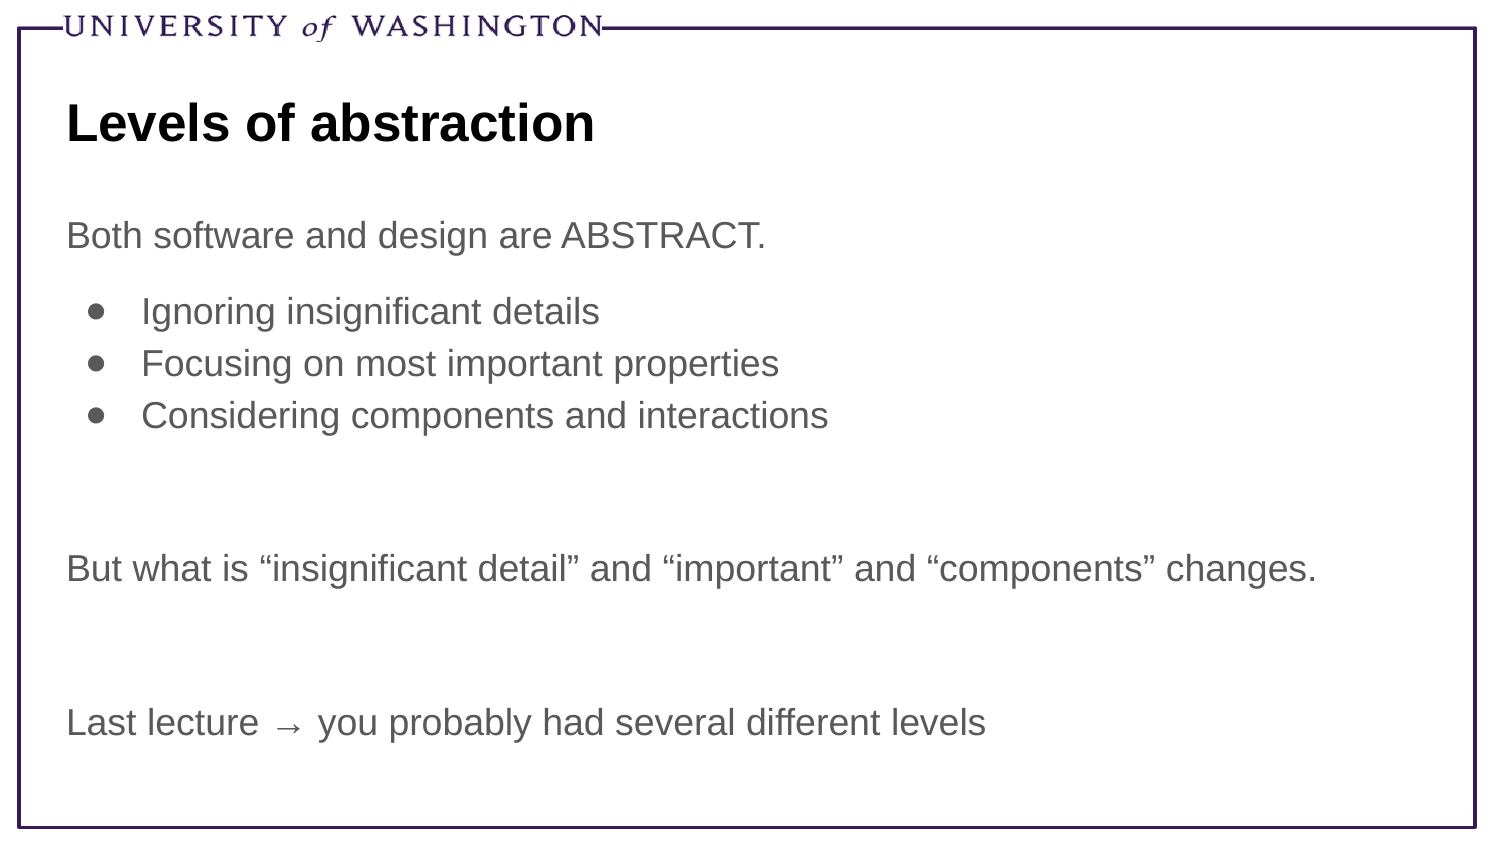

# Levels of abstraction
Both software and design are ABSTRACT.
Ignoring insignificant details
Focusing on most important properties
Considering components and interactions

But what is “insignificant detail” and “important” and “components” changes.

Last lecture → you probably had several different levels